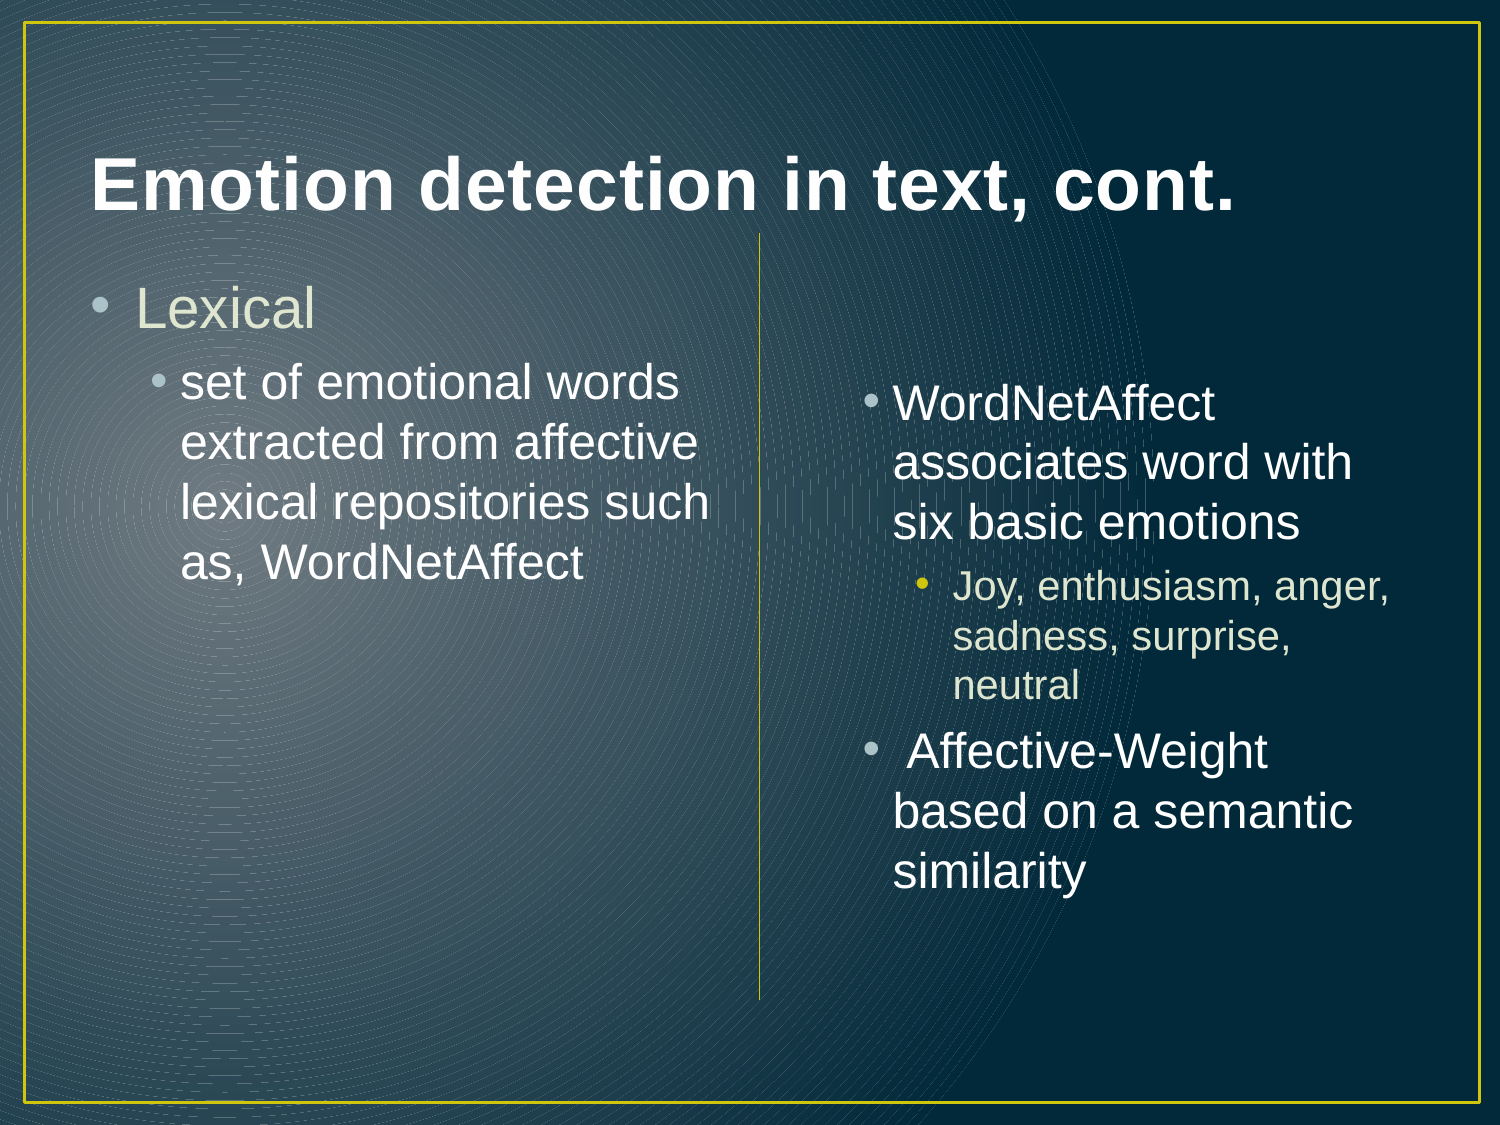

# Emotion detection in text, cont.
Lexical
set of emotional words extracted from affective lexical repositories such as, WordNetAffect
WordNetAffect associates word with six basic emotions
Joy, enthusiasm, anger, sadness, surprise, neutral
 Affective-Weight based on a semantic similarity